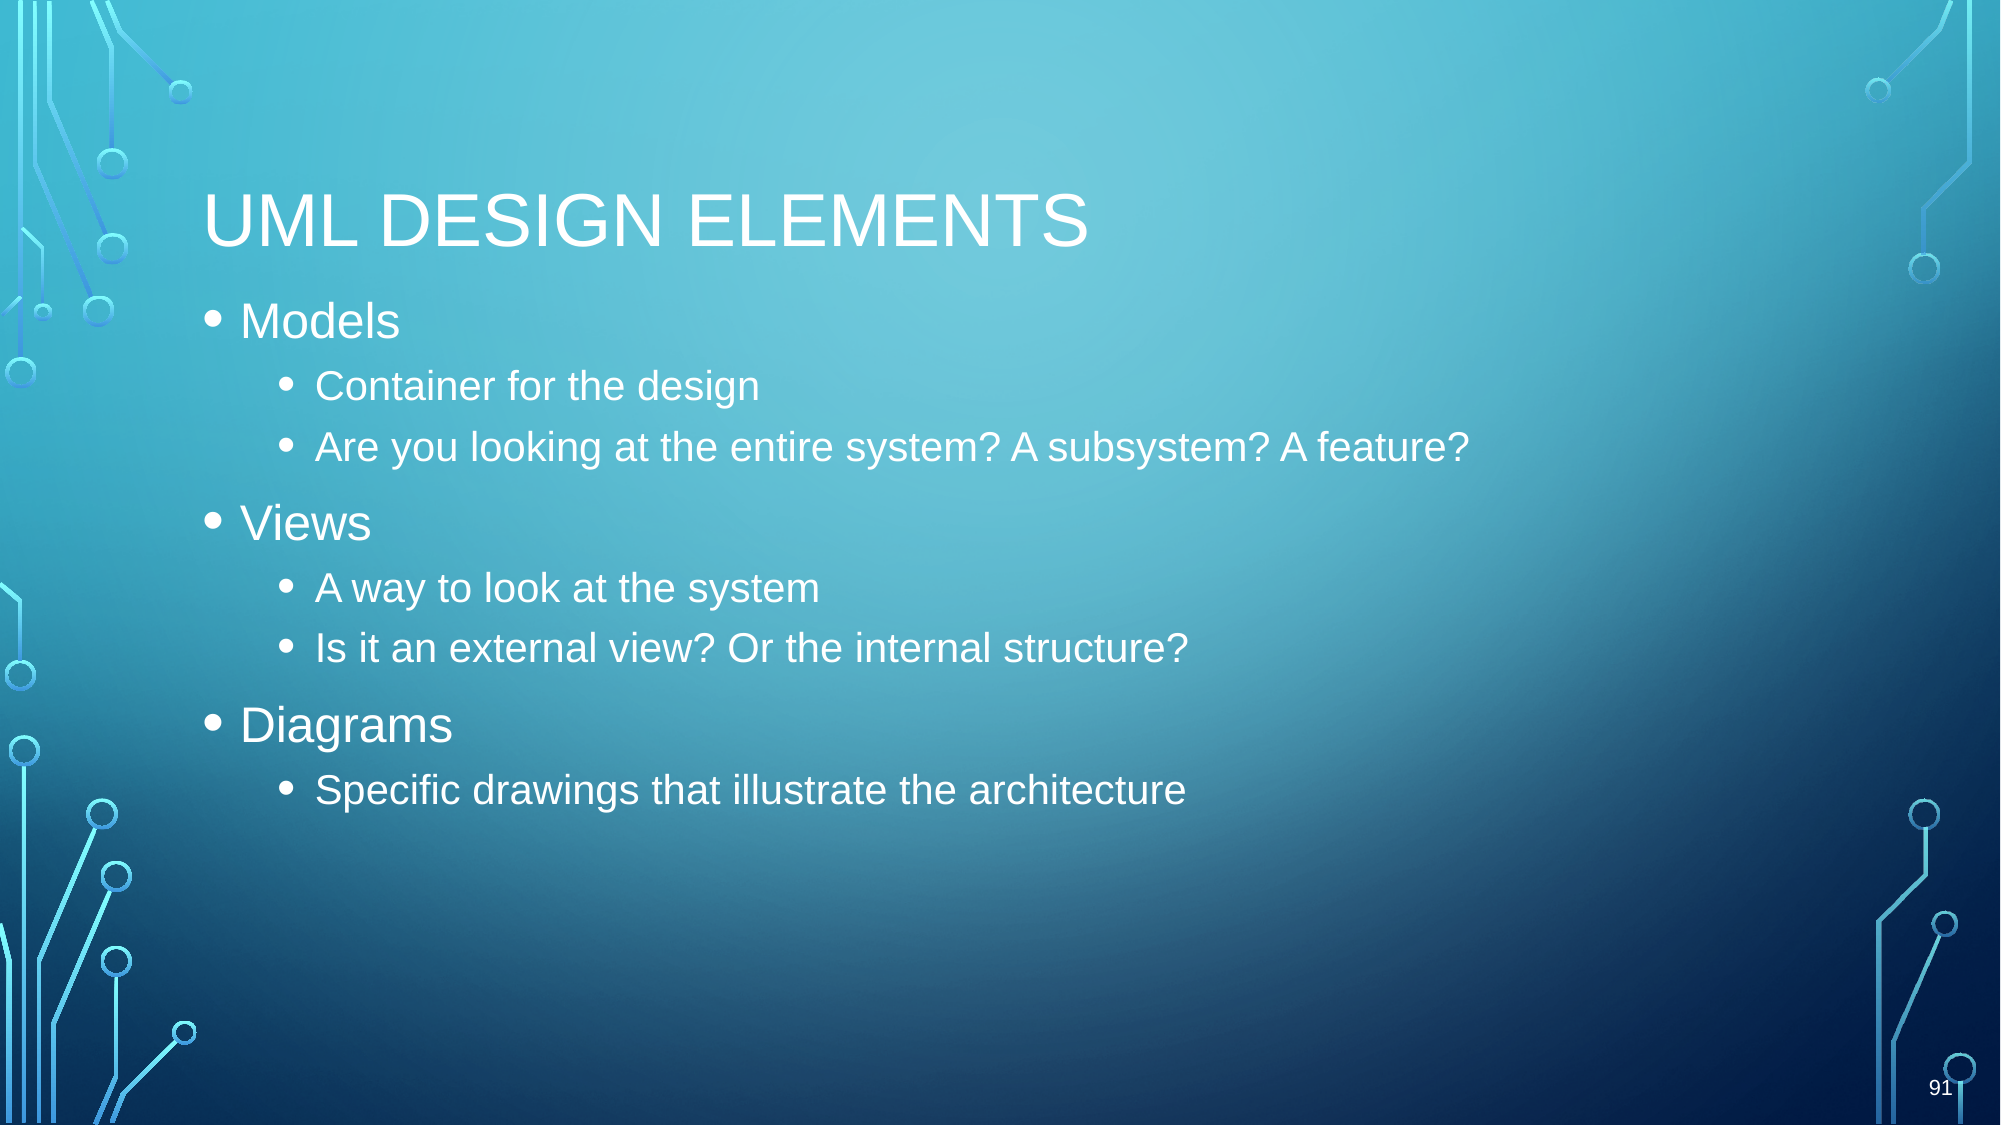

# UML design elements
Models
Container for the design
Are you looking at the entire system? A subsystem? A feature?
Views
A way to look at the system
Is it an external view? Or the internal structure?
Diagrams
Specific drawings that illustrate the architecture

91